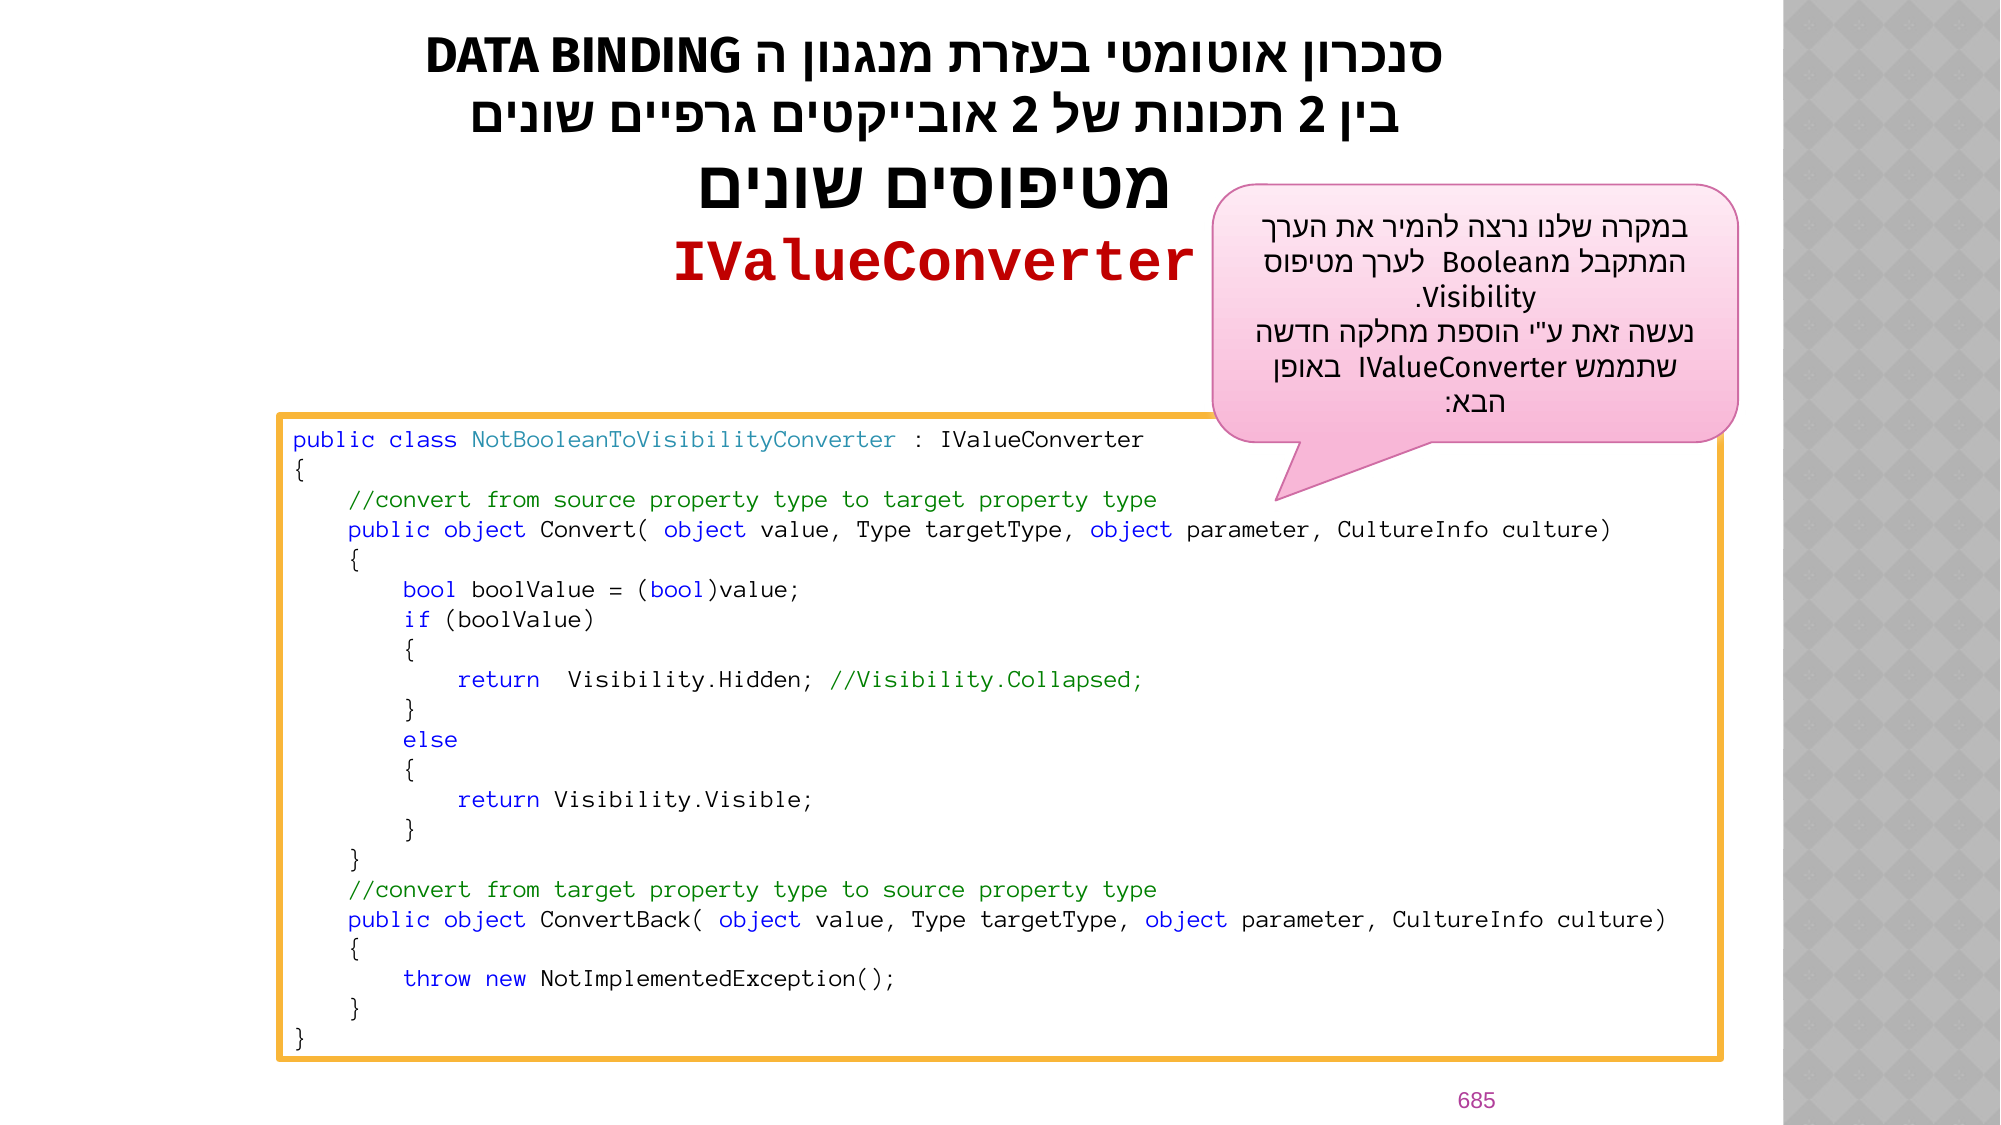

# סנכרון אוטומטי בעזרת מנגנון ה DaTA BINDING בין 2 תכונות של 2 אובייקטים גרפיים שונים מטיפוסים שונים IValueConverter
במקרה שלנו נרצה להמיר את הערך המתקבל מBoolean  לערך מטיפוס Visibility.
נעשה זאת ע"י הוספת מחלקה חדשה שתממש IValueConverter  באופן הבא:
public class NotBooleanToVisibilityConverter : IValueConverter
{
    //convert from source property type to target property type
    public object Convert( object value, Type targetType, object parameter, CultureInfo culture)
    {
        bool boolValue = (bool)value;
        if (boolValue)
        {
            return  Visibility.Hidden; //Visibility.Collapsed;
        }
        else
        {
            return Visibility.Visible;
        }
    }
    //convert from target property type to source property type
    public object ConvertBack( object value, Type targetType, object parameter, CultureInfo culture)
    {
        throw new NotImplementedException();
    }
}
685